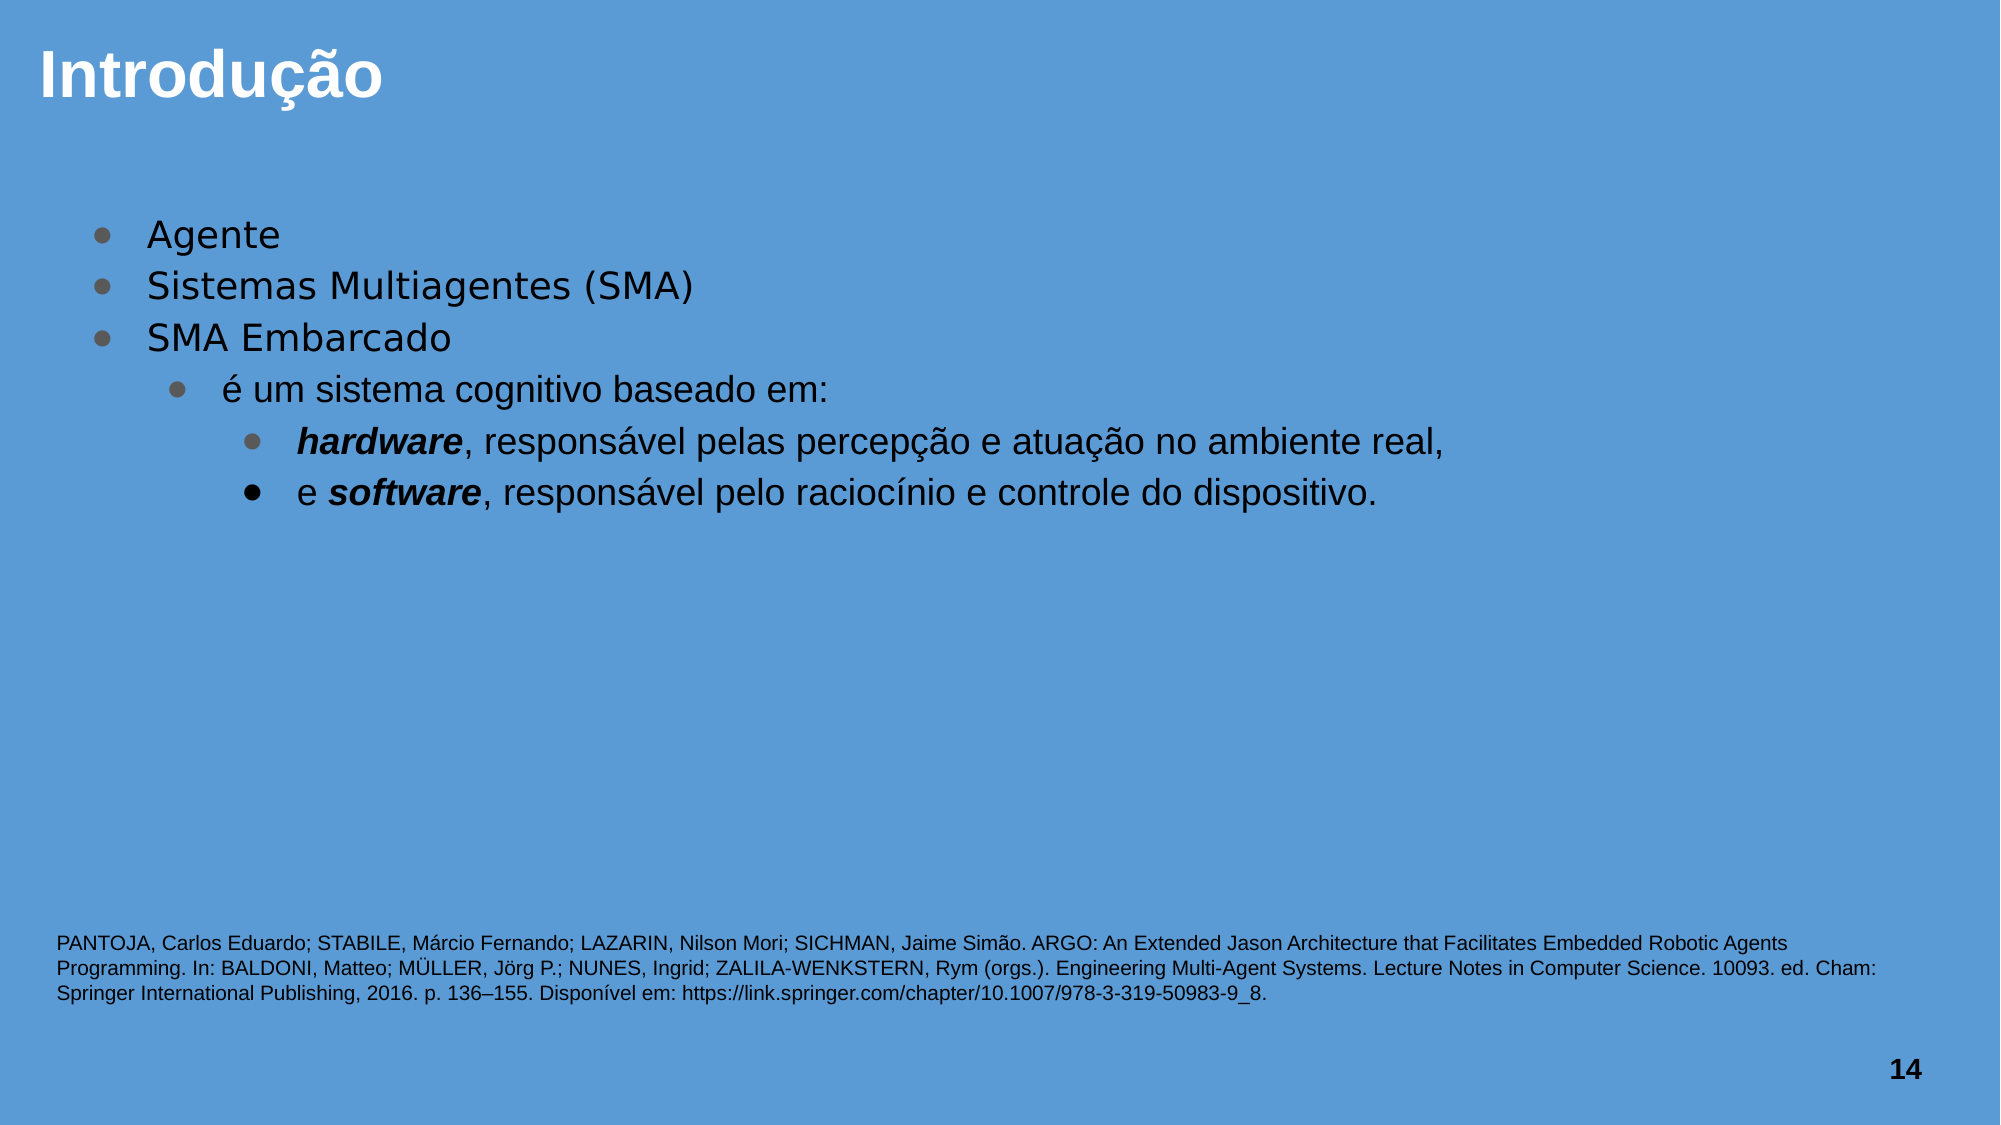

Introdução
Agente
Sistemas Multiagentes (SMA)
SMA Embarcado
é um sistema cognitivo baseado em:
hardware, responsável pelas percepção e atuação no ambiente real,
e software, responsável pelo raciocínio e controle do dispositivo.

PANTOJA, Carlos Eduardo; STABILE, Márcio Fernando; LAZARIN, Nilson Mori; SICHMAN, Jaime Simão. ARGO: An Extended Jason Architecture that Facilitates Embedded Robotic Agents Programming. In: BALDONI, Matteo; MÜLLER, Jörg P.; NUNES, Ingrid; ZALILA-WENKSTERN, Rym (orgs.). Engineering Multi-Agent Systems. Lecture Notes in Computer Science. 10093. ed. Cham: Springer International Publishing, 2016. p. 136–155. Disponível em: https://link.springer.com/chapter/10.1007/978-3-319-50983-9_8.